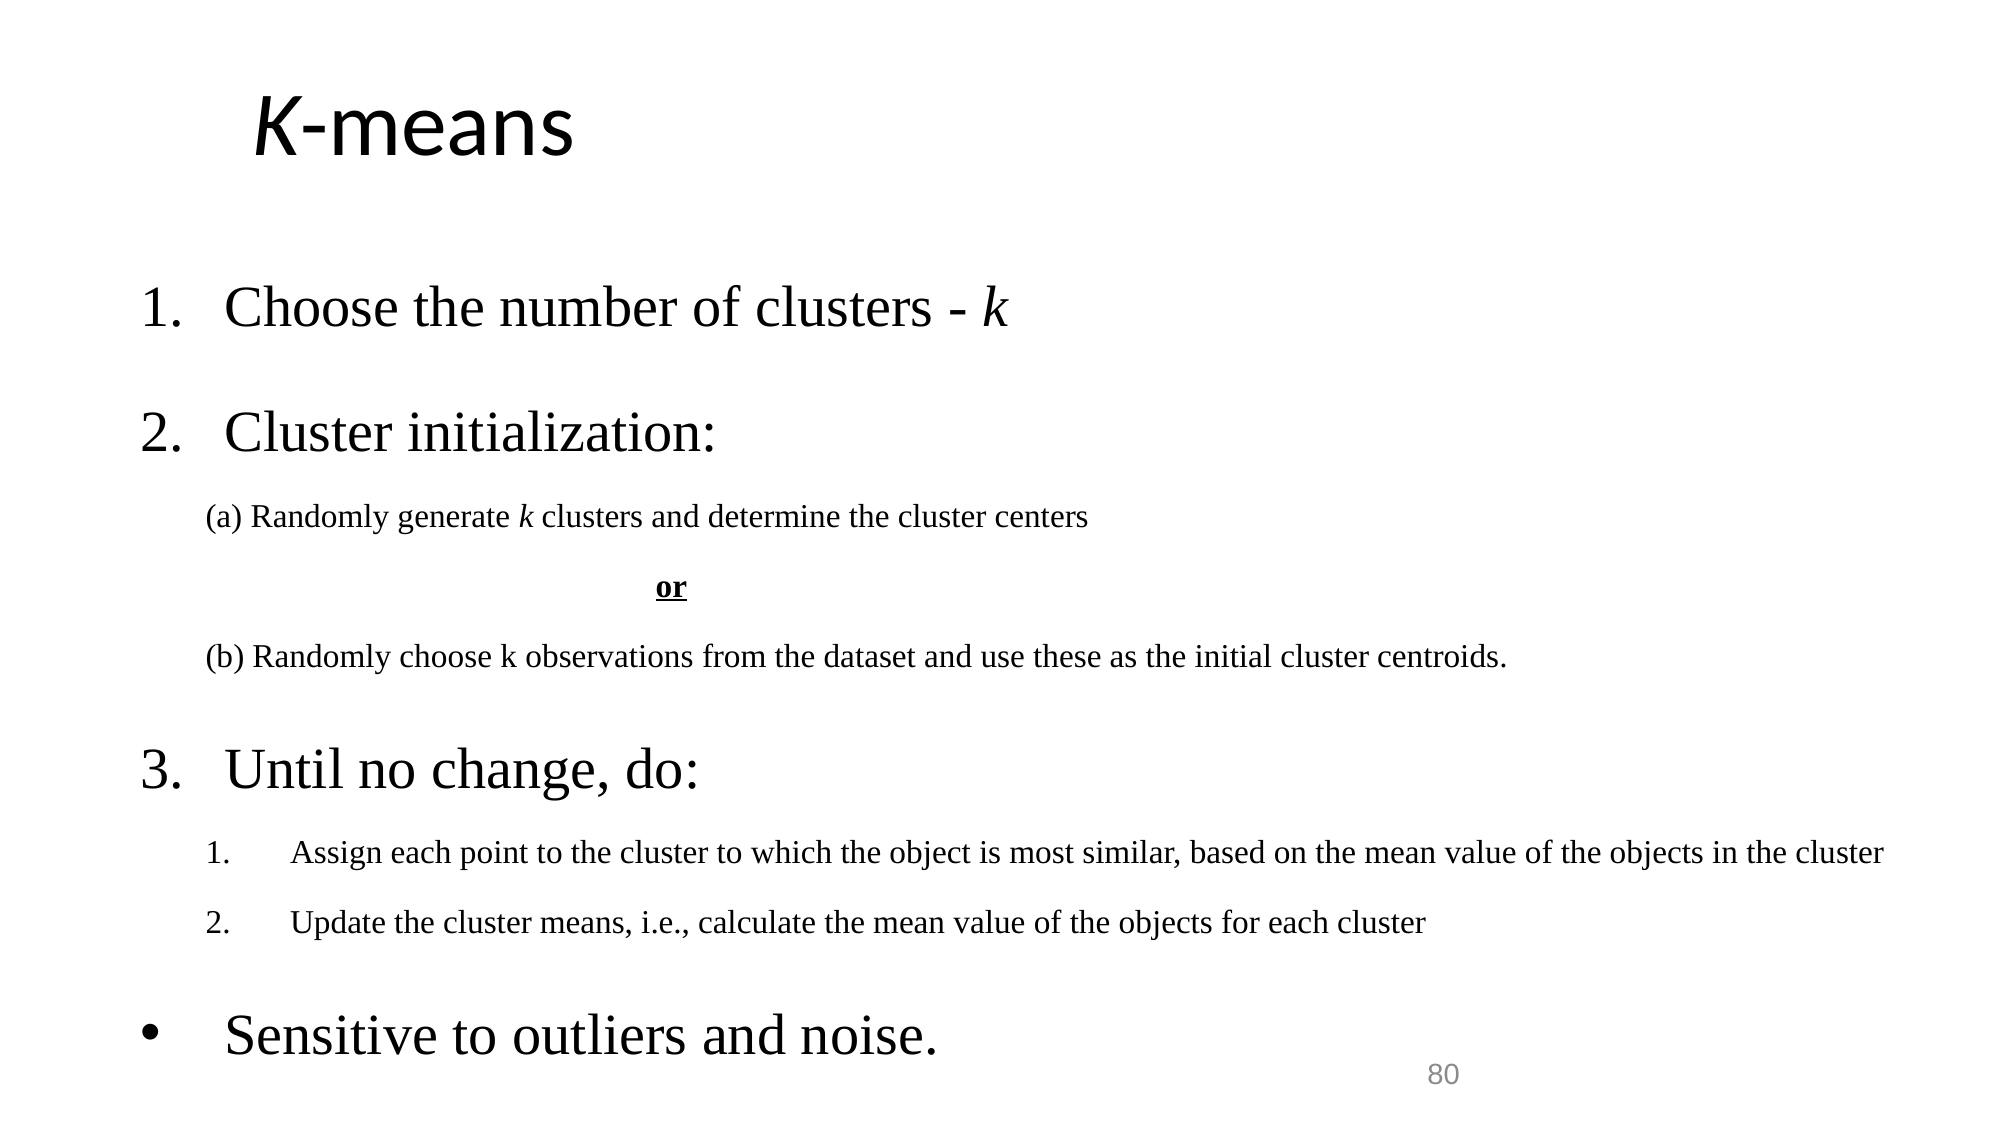

K-means
Choose the number of clusters - k
Cluster initialization:
(a) Randomly generate k clusters and determine the cluster centers
			or
(b) Randomly choose k observations from the dataset and use these as the initial cluster centroids.
Until no change, do:
Assign each point to the cluster to which the object is most similar, based on the mean value of the objects in the cluster
Update the cluster means, i.e., calculate the mean value of the objects for each cluster
Sensitive to outliers and noise.
80